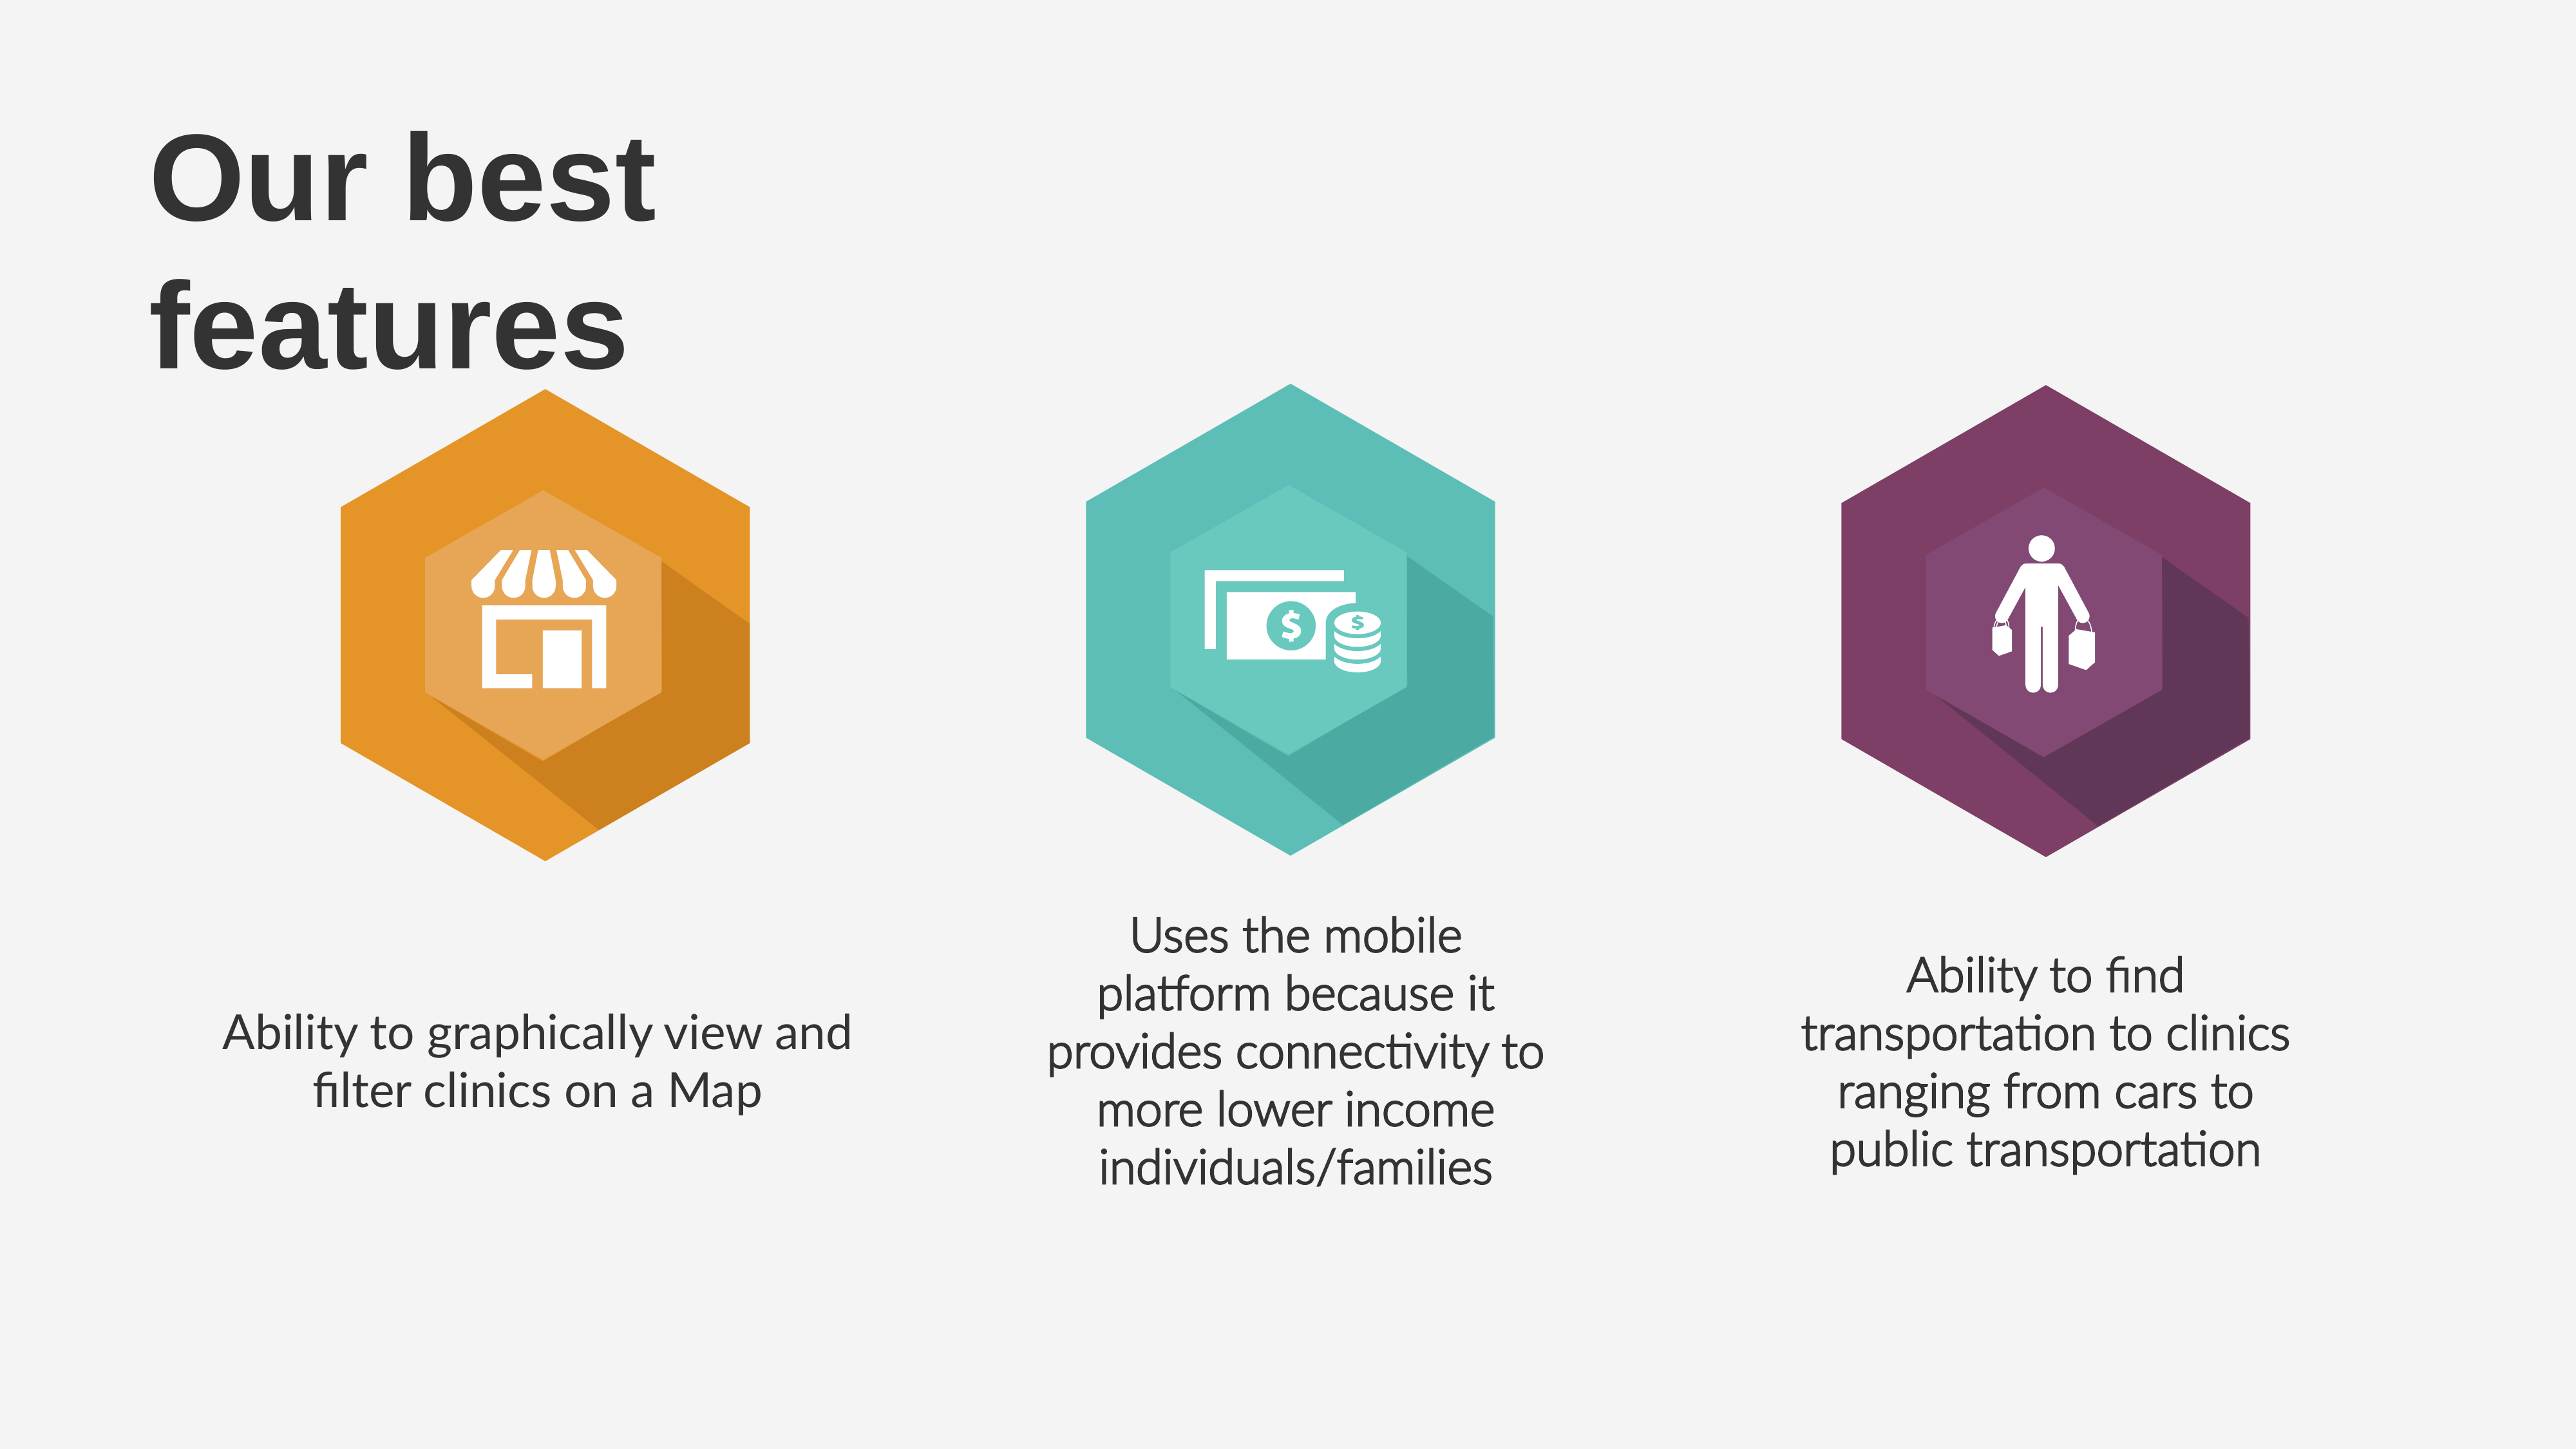

# Our best features

Uses the mobile platform because it provides connectivity to more lower income individuals/families
Ability to graphically view and filter clinics on a Map
Ability to find transportation to clinics ranging from cars to public transportation